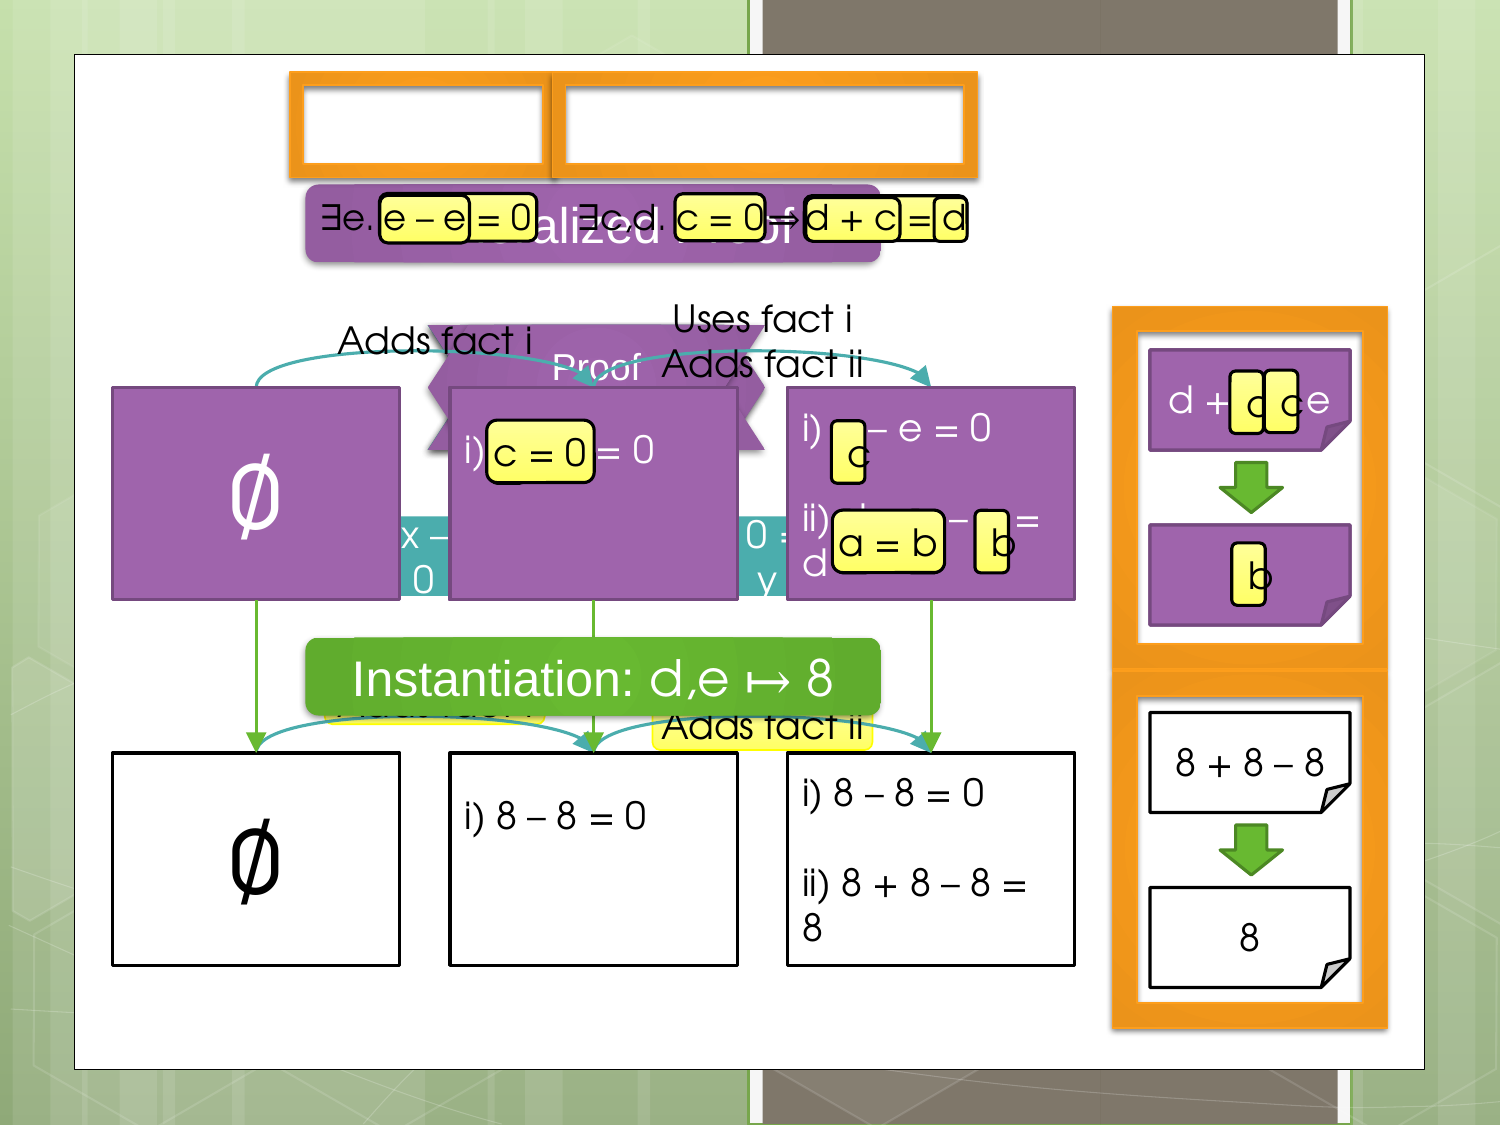

Generalized Proof
∃e.
e – e = 0
∃c,d.
c = 0
⇒
d + c = d

Uses fact i
Adds fact ii

Adds fact i
Translation Validator
Proof Generalizer
Proof Generalizer
a
d + c
d + e – e
c
a
∅
i) c = 0

i) e – e = 0

ii) a = b
i) c = 0

ii) a = b
i) c = 0

ii) d + c = b
i) c = 0

ii) d + c = d
i) e – e = 0

ii) d + e – e = d
c = 0
c
c

a = b
a
c
b
∀x. x – x = 0
∀x,y. x = 0 ⇒ y + x = y
b
d
b
Instantiation: d,e ↦ 8
Uses fact i
Adds fact ii

Adds fact i

8 + 8 – 8
∅
i) 8 – 8 = 0

i) 8 – 8 = 0

ii) 8 + 8 – 8 = 8

8